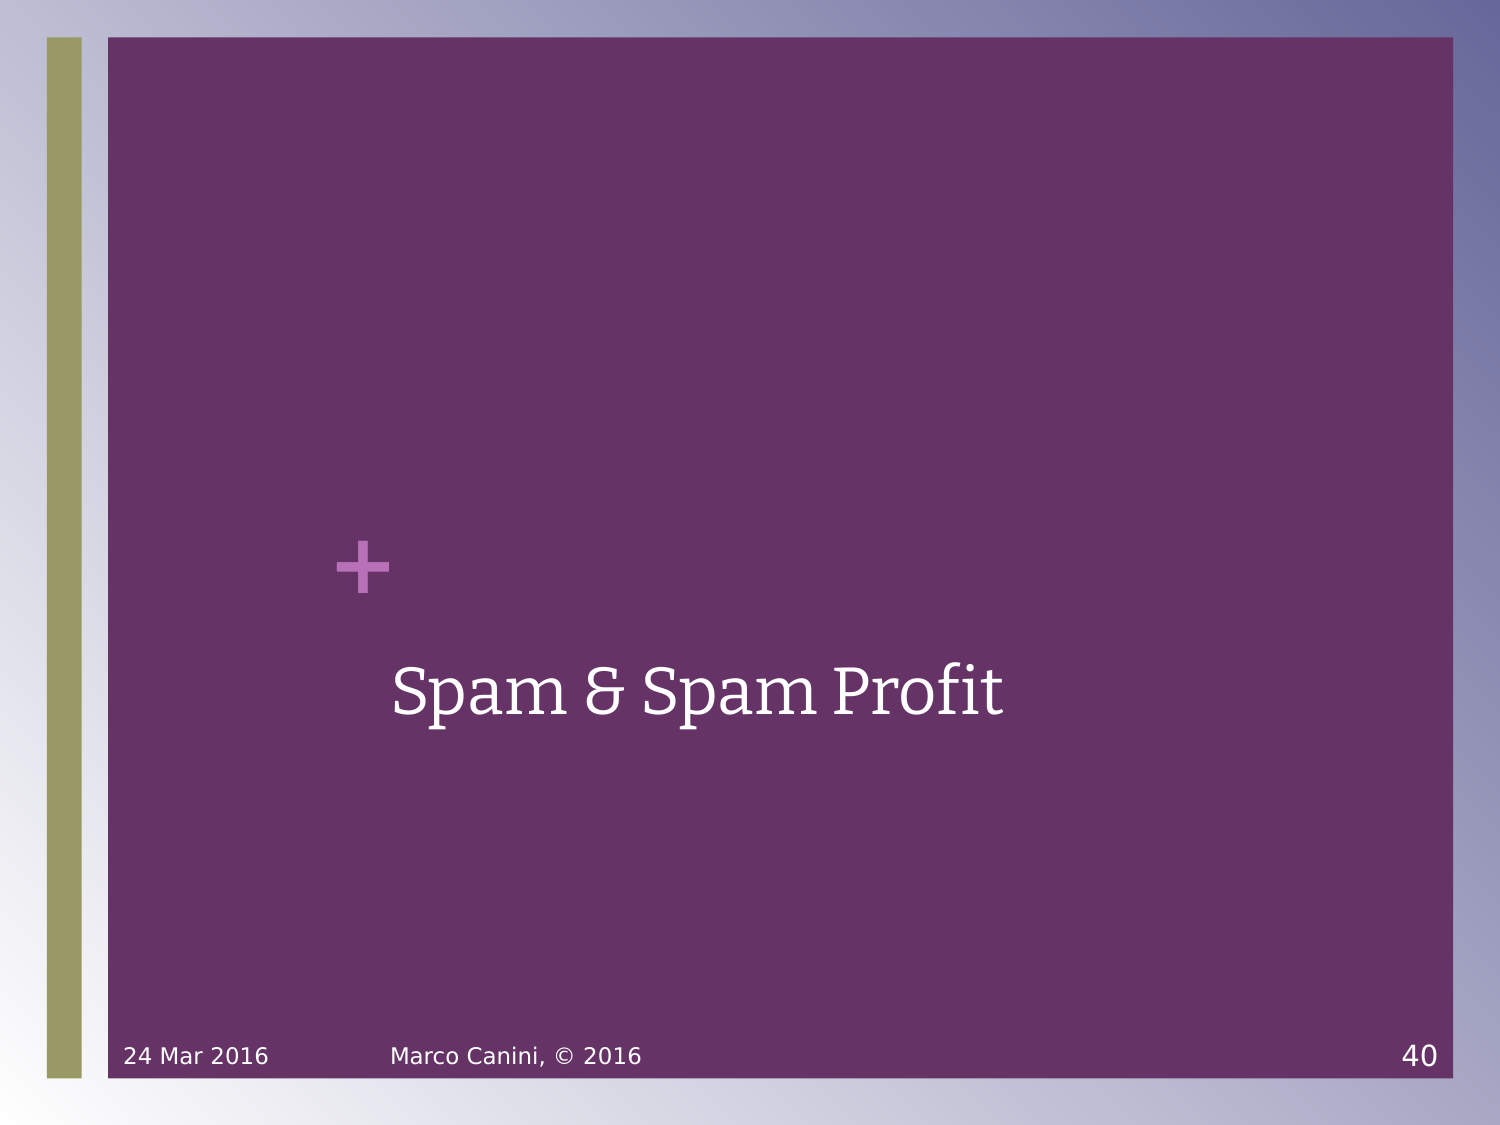

# Spam & Spam Profit

24 Mar 2016
Marco Canini, © 2016
40